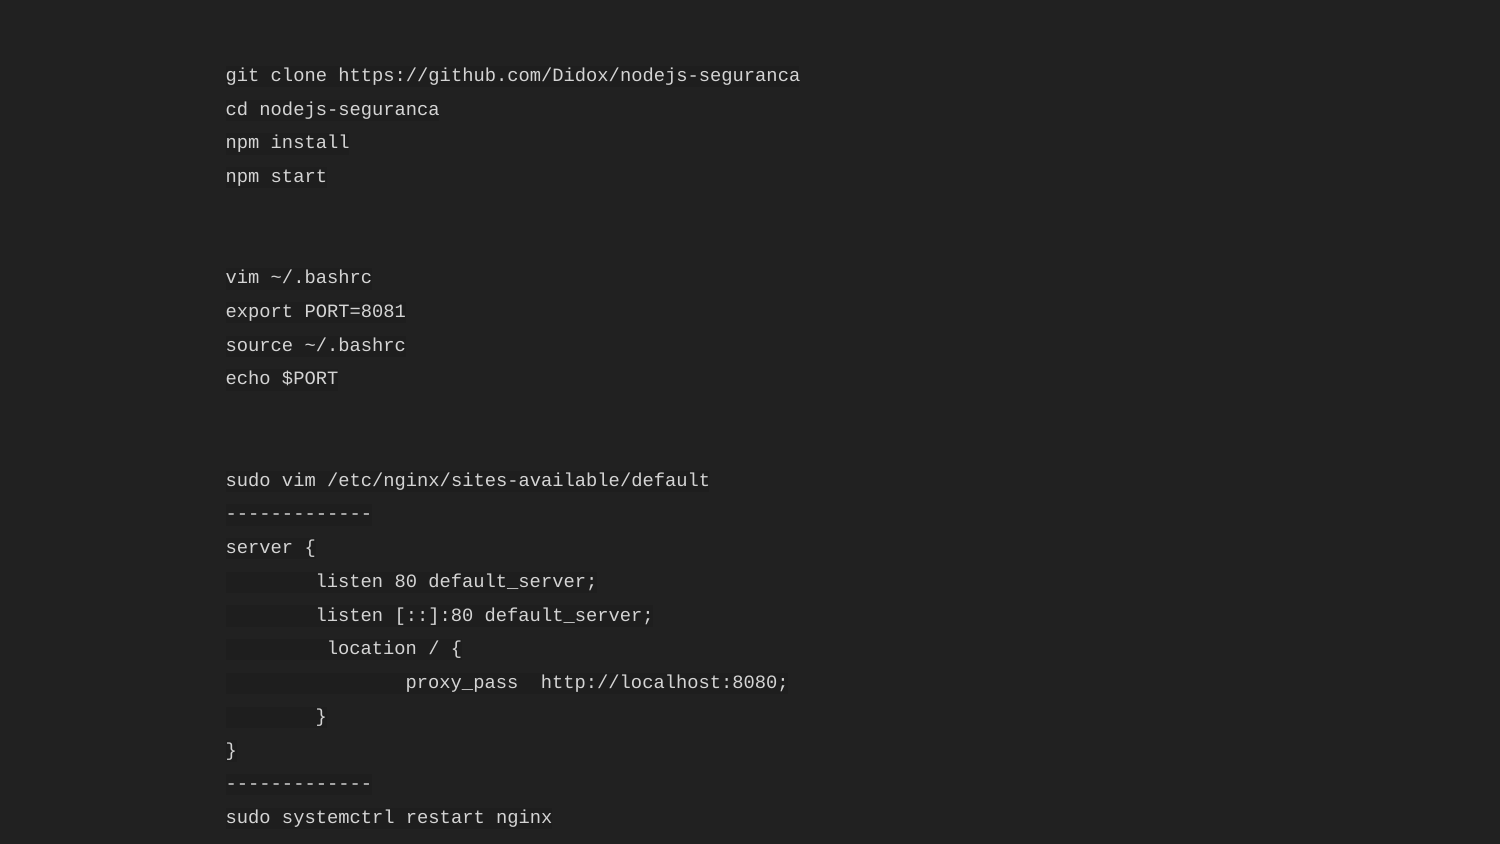

git clone https://github.com/Didox/nodejs-seguranca
cd nodejs-seguranca
npm install
npm start

vim ~/.bashrc
export PORT=8081
source ~/.bashrc
echo $PORT

sudo vim /etc/nginx/sites-available/default
-------------
server {
        listen 80 default_server;
        listen [::]:80 default_server;
         location / {
                proxy_pass  http://localhost:8080;
        }
}
-------------
sudo systemctrl restart nginx